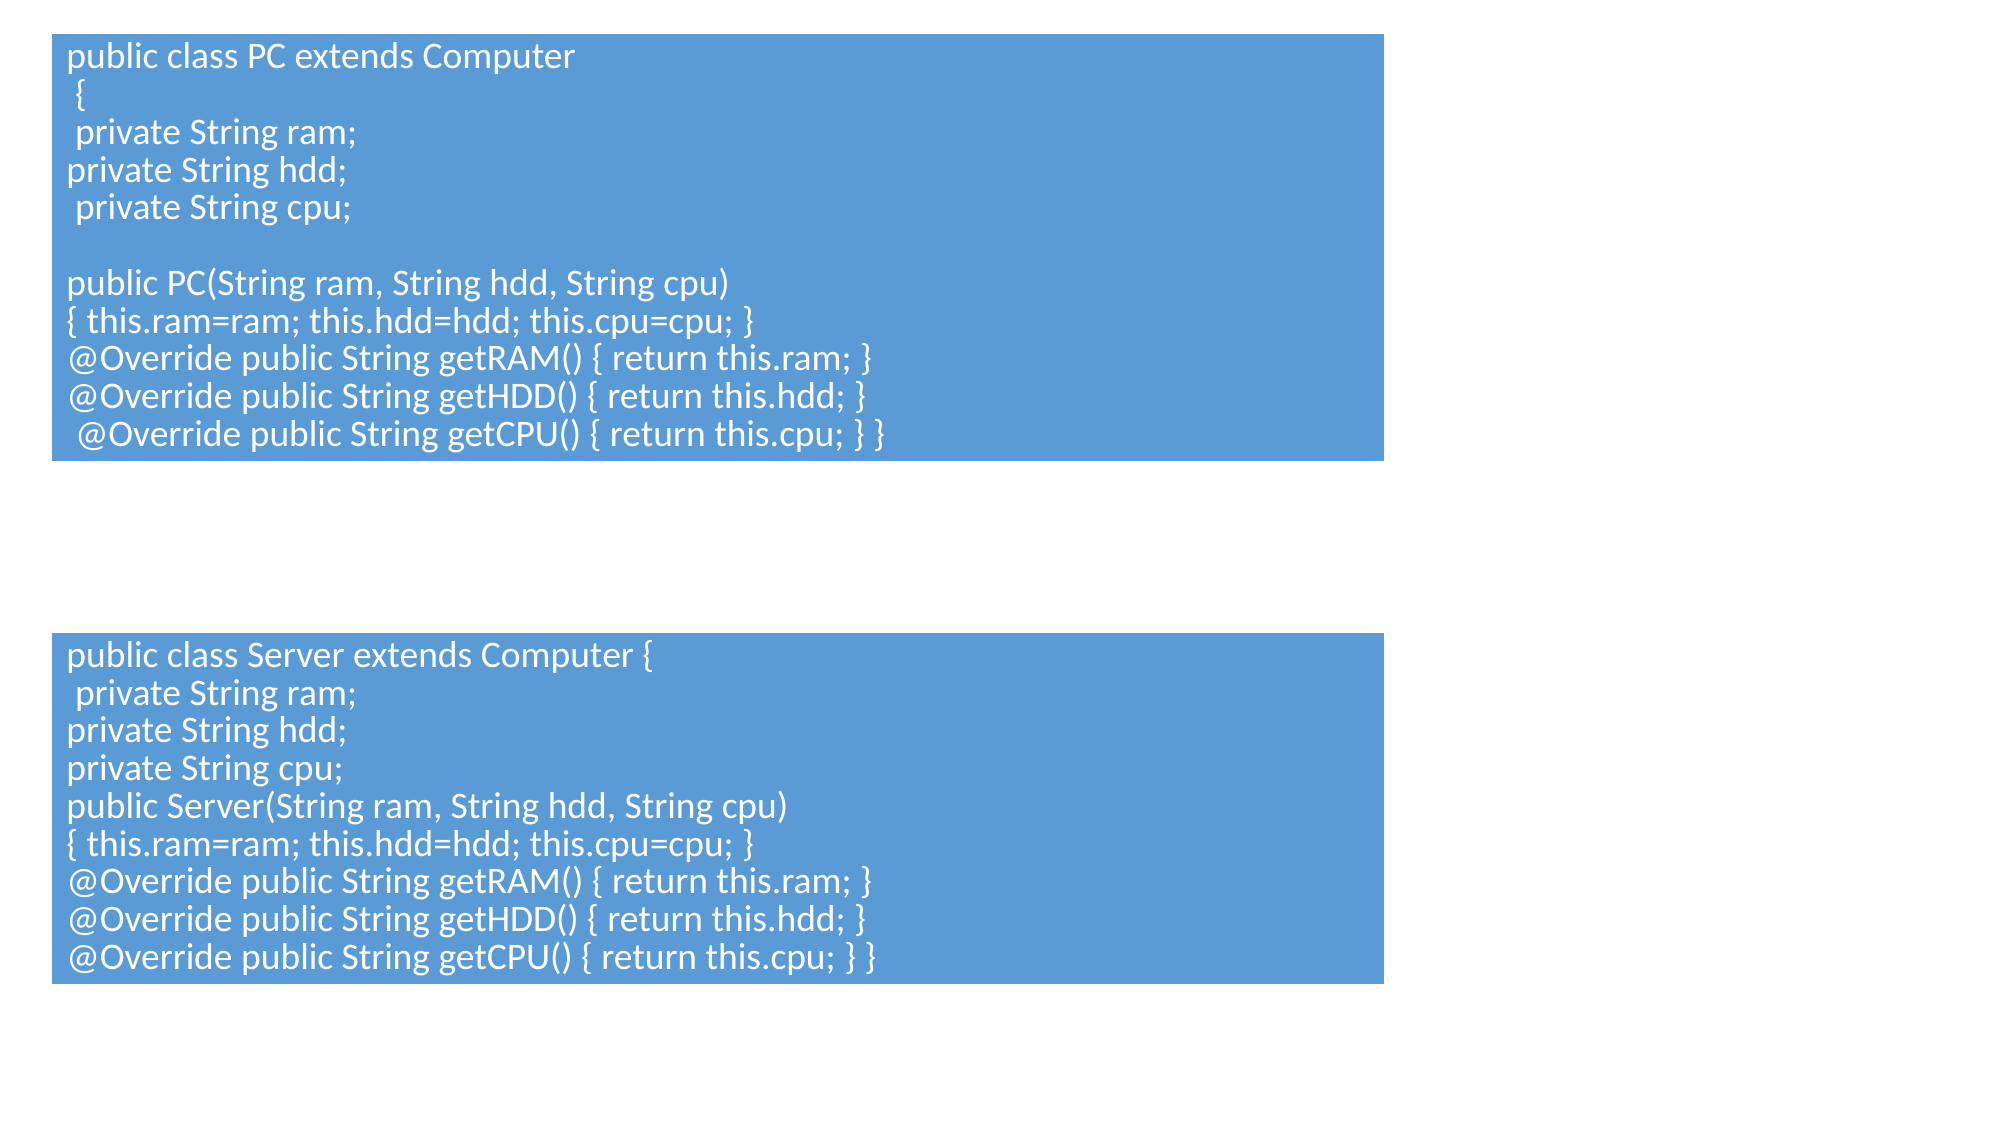

| public class PC extends Computer { private String ram; private String hdd; private String cpu; public PC(String ram, String hdd, String cpu) { this.ram=ram; this.hdd=hdd; this.cpu=cpu; } @Override public String getRAM() { return this.ram; } @Override public String getHDD() { return this.hdd; } @Override public String getCPU() { return this.cpu; } } |
| --- |
| public class Server extends Computer { private String ram; private String hdd; private String cpu; public Server(String ram, String hdd, String cpu) { this.ram=ram; this.hdd=hdd; this.cpu=cpu; } @Override public String getRAM() { return this.ram; } @Override public String getHDD() { return this.hdd; } @Override public String getCPU() { return this.cpu; } } |
| --- |